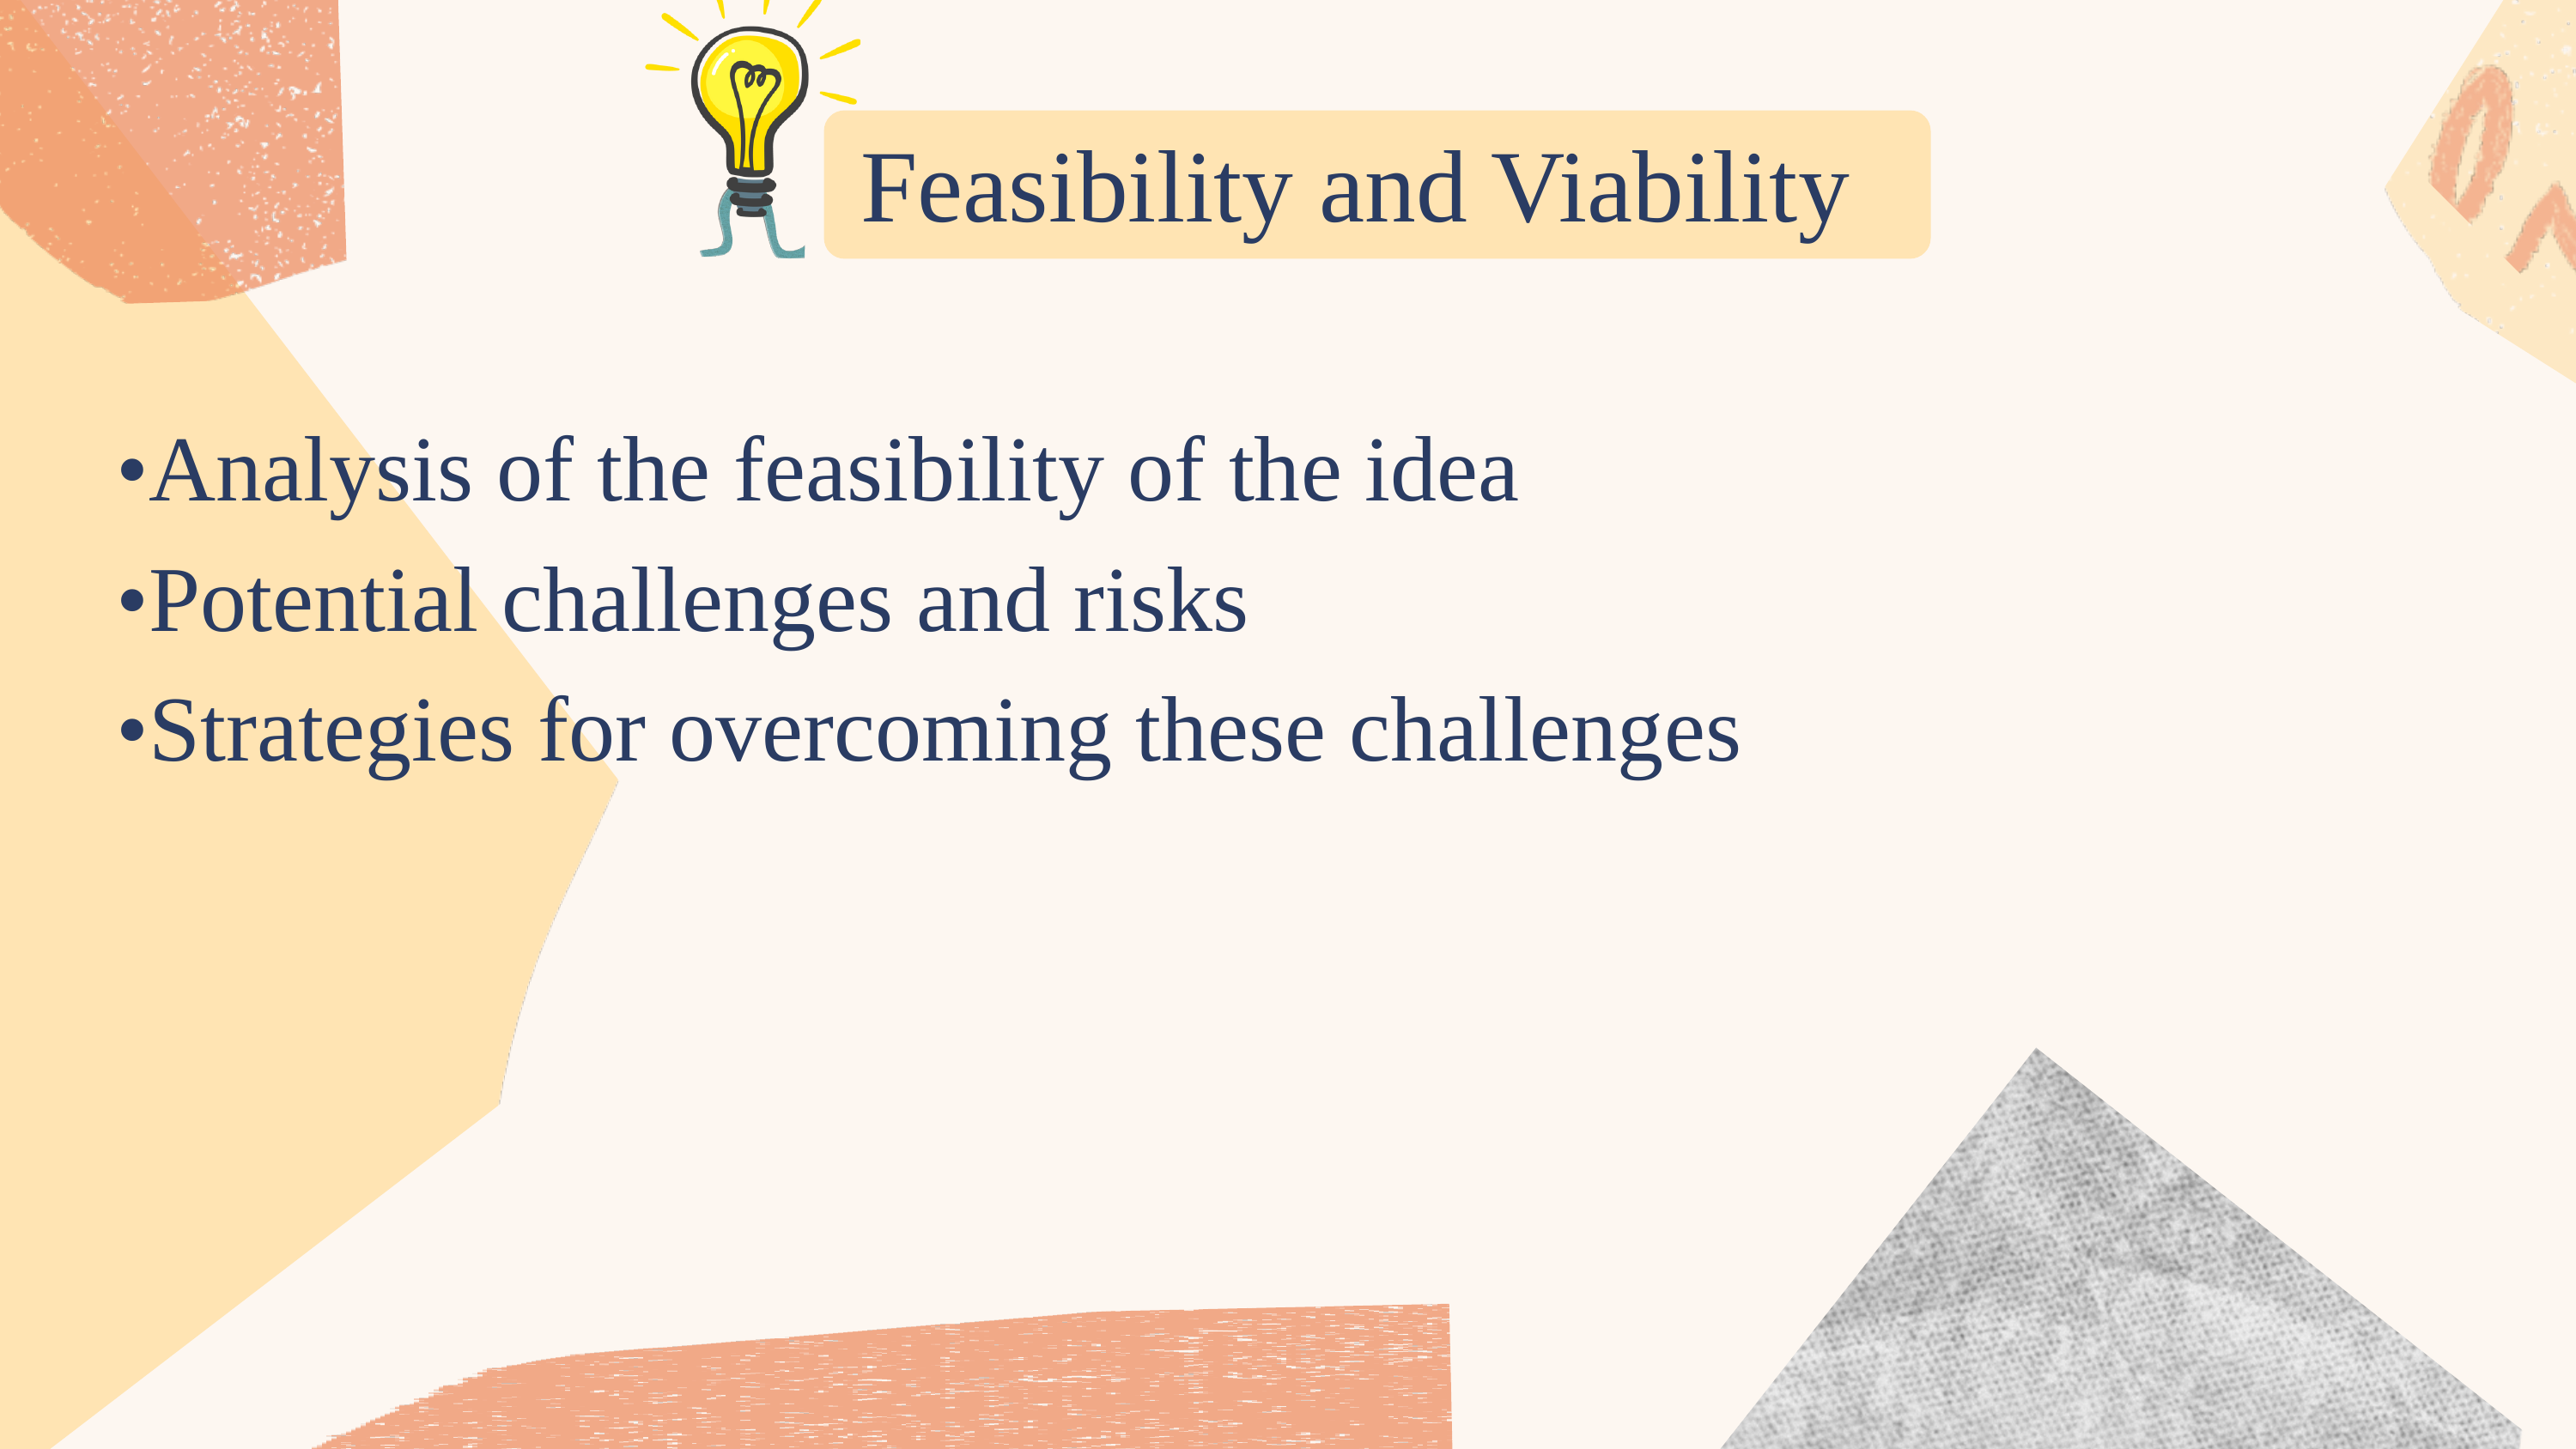

Feasibility and Viability

•Analysis of the feasibility of the idea
•Potential challenges and risks
•Strategies for overcoming these challenges